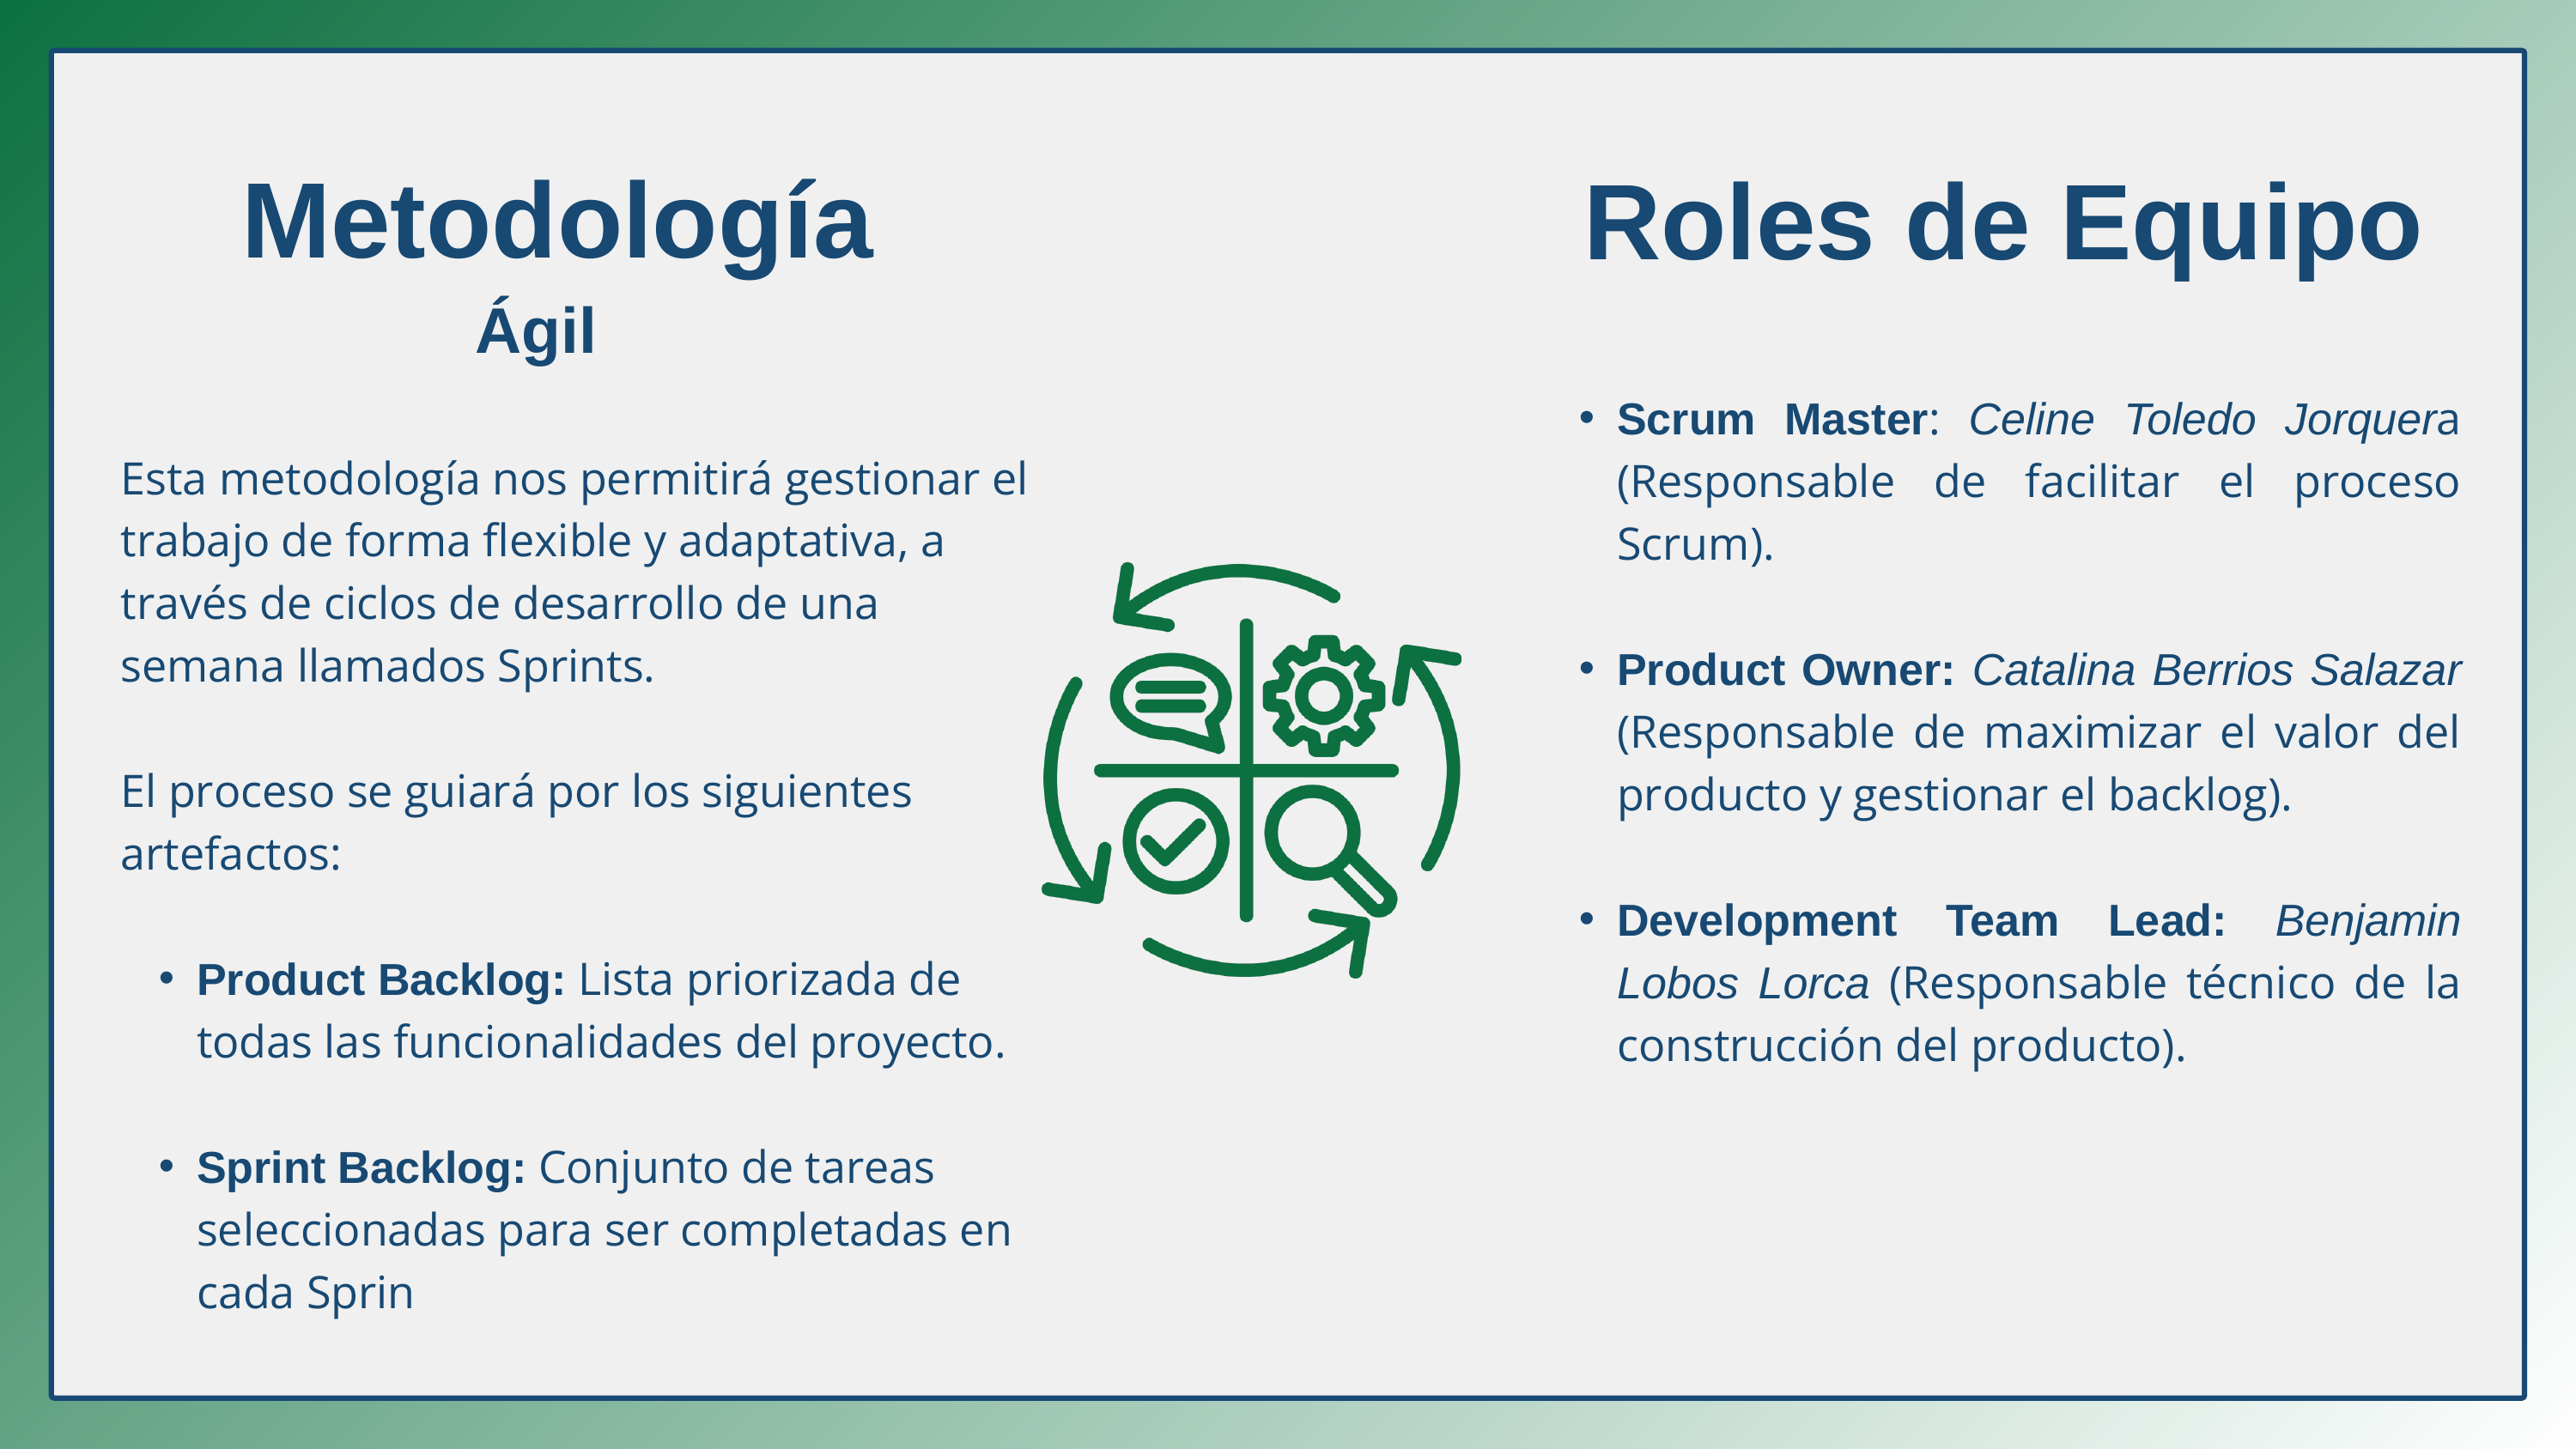

Metodología
Roles de Equipo
Ágil
Scrum Master: Celine Toledo Jorquera (Responsable de facilitar el proceso Scrum).

Product Owner: Catalina Berrios Salazar (Responsable de maximizar el valor del producto y gestionar el backlog).

Development Team Lead: Benjamin Lobos Lorca (Responsable técnico de la construcción del producto).
Esta metodología nos permitirá gestionar el trabajo de forma flexible y adaptativa, a través de ciclos de desarrollo de una semana llamados Sprints.

El proceso se guiará por los siguientes artefactos:

Product Backlog: Lista priorizada de todas las funcionalidades del proyecto.

Sprint Backlog: Conjunto de tareas seleccionadas para ser completadas en cada Sprin